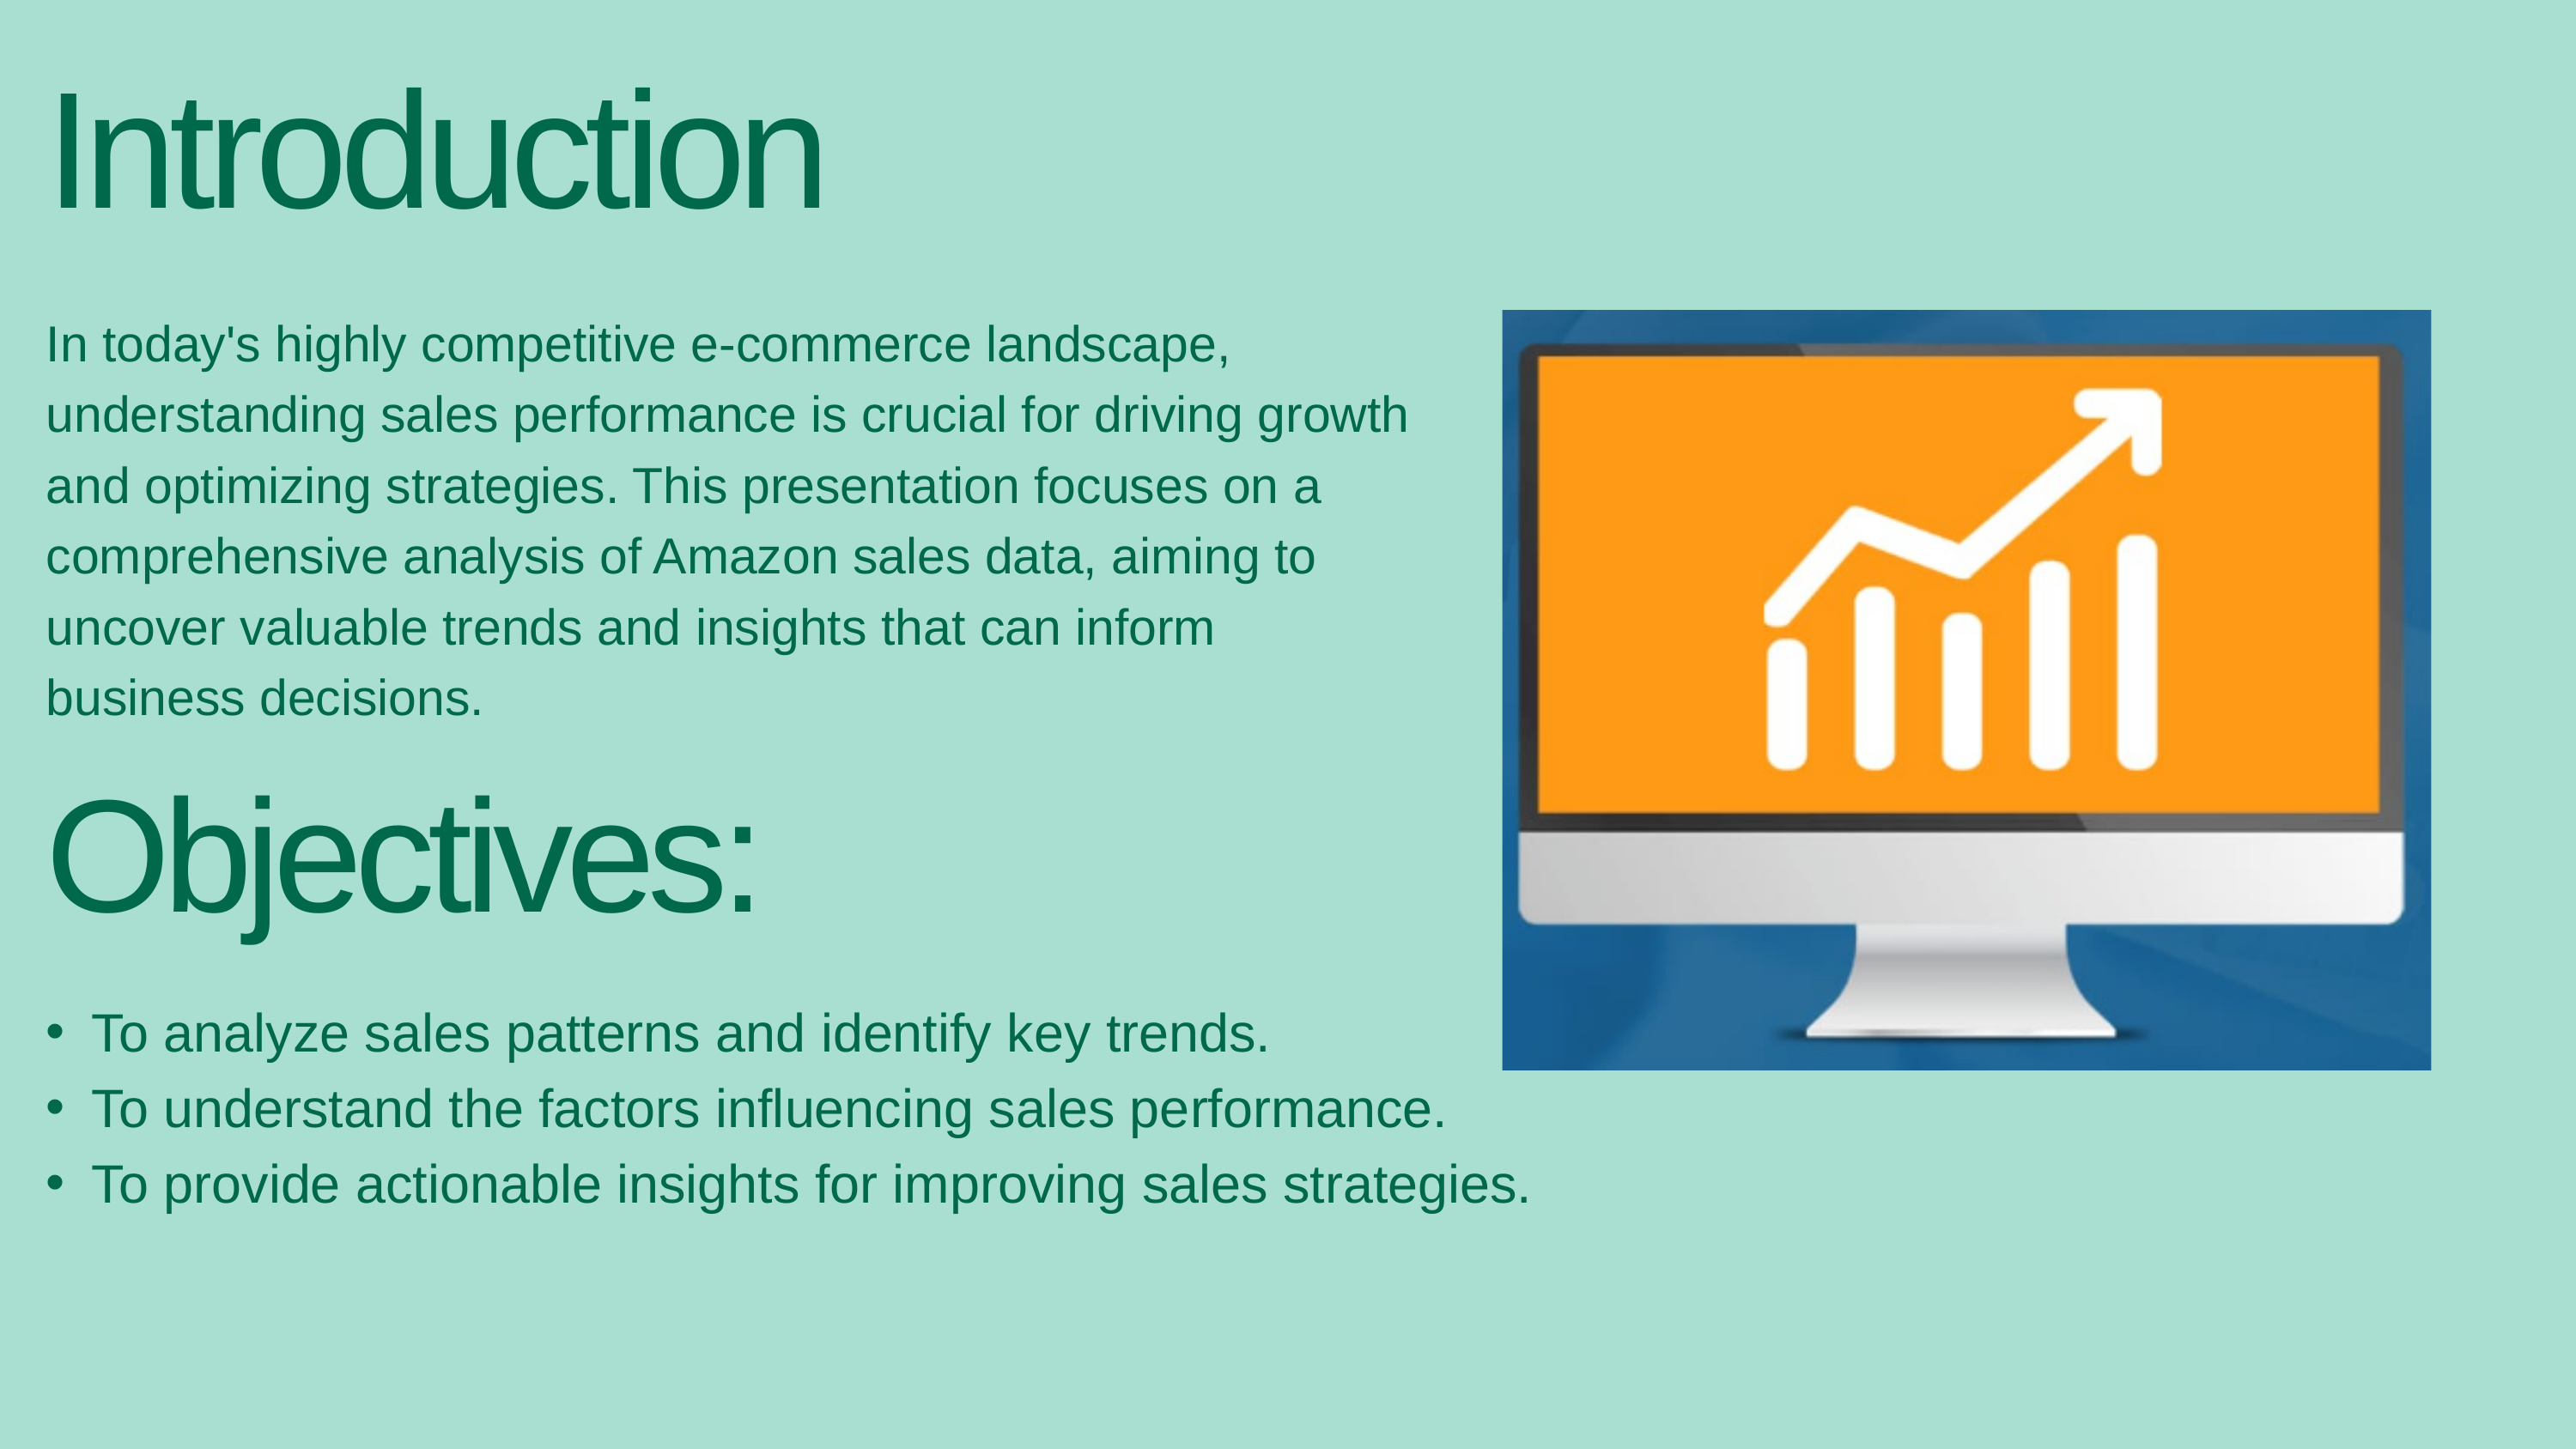

Introduction
In today's highly competitive e-commerce landscape, understanding sales performance is crucial for driving growth and optimizing strategies. This presentation focuses on a comprehensive analysis of Amazon sales data, aiming to uncover valuable trends and insights that can inform business decisions.

Objectives:
To analyze sales patterns and identify key trends.
To understand the factors influencing sales performance.
To provide actionable insights for improving sales strategies.